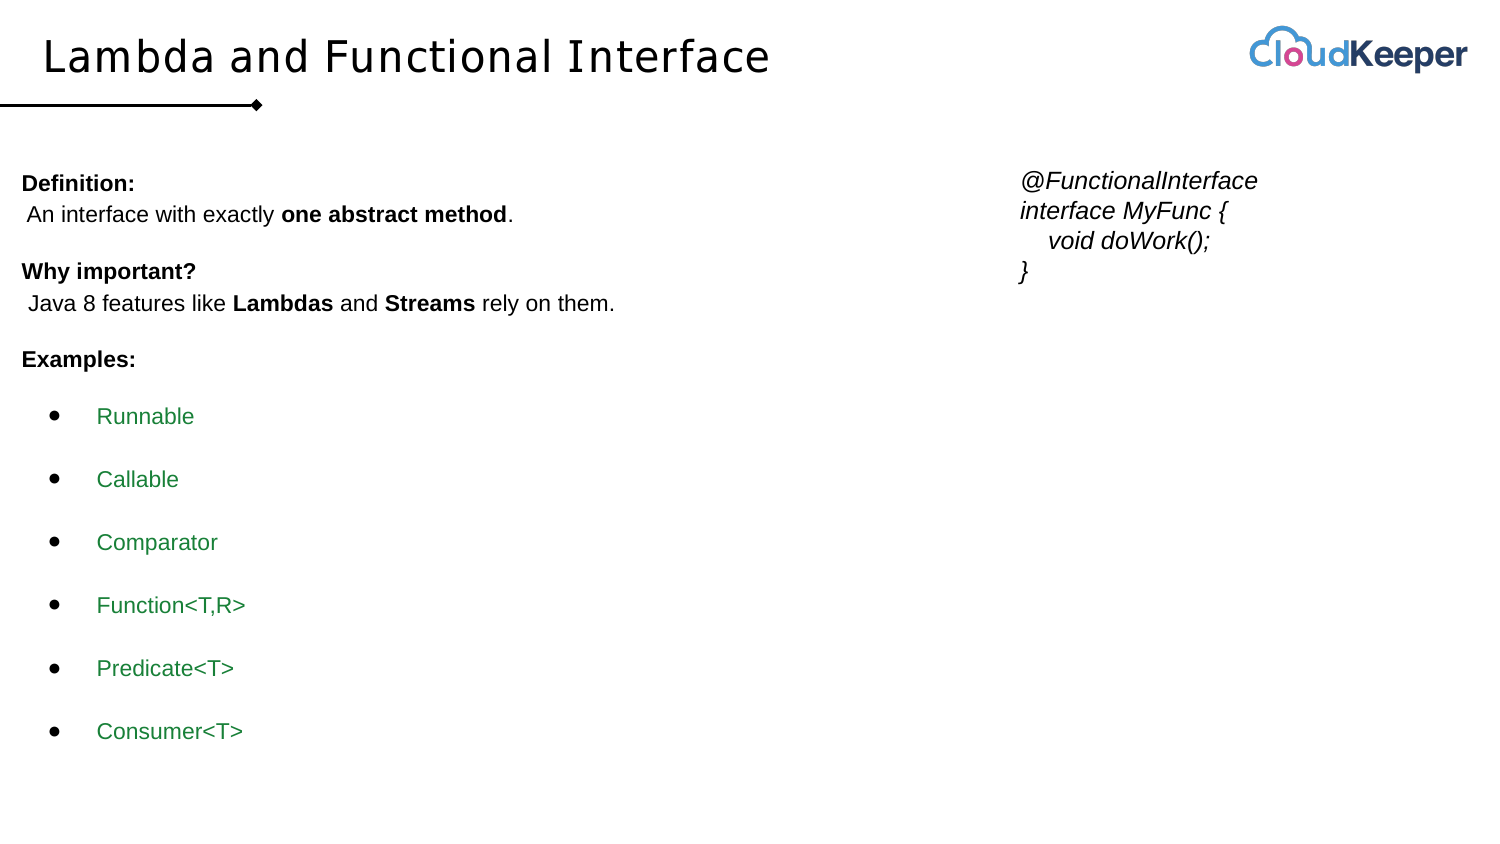

# Lambda and Functional Interface
Definition:
 An interface with exactly one abstract method.
Why important?
 Java 8 features like Lambdas and Streams rely on them.
Examples:
Runnable
Callable
Comparator
Function<T,R>
Predicate<T>
Consumer<T>
@FunctionalInterface
interface MyFunc {
    void doWork();
}